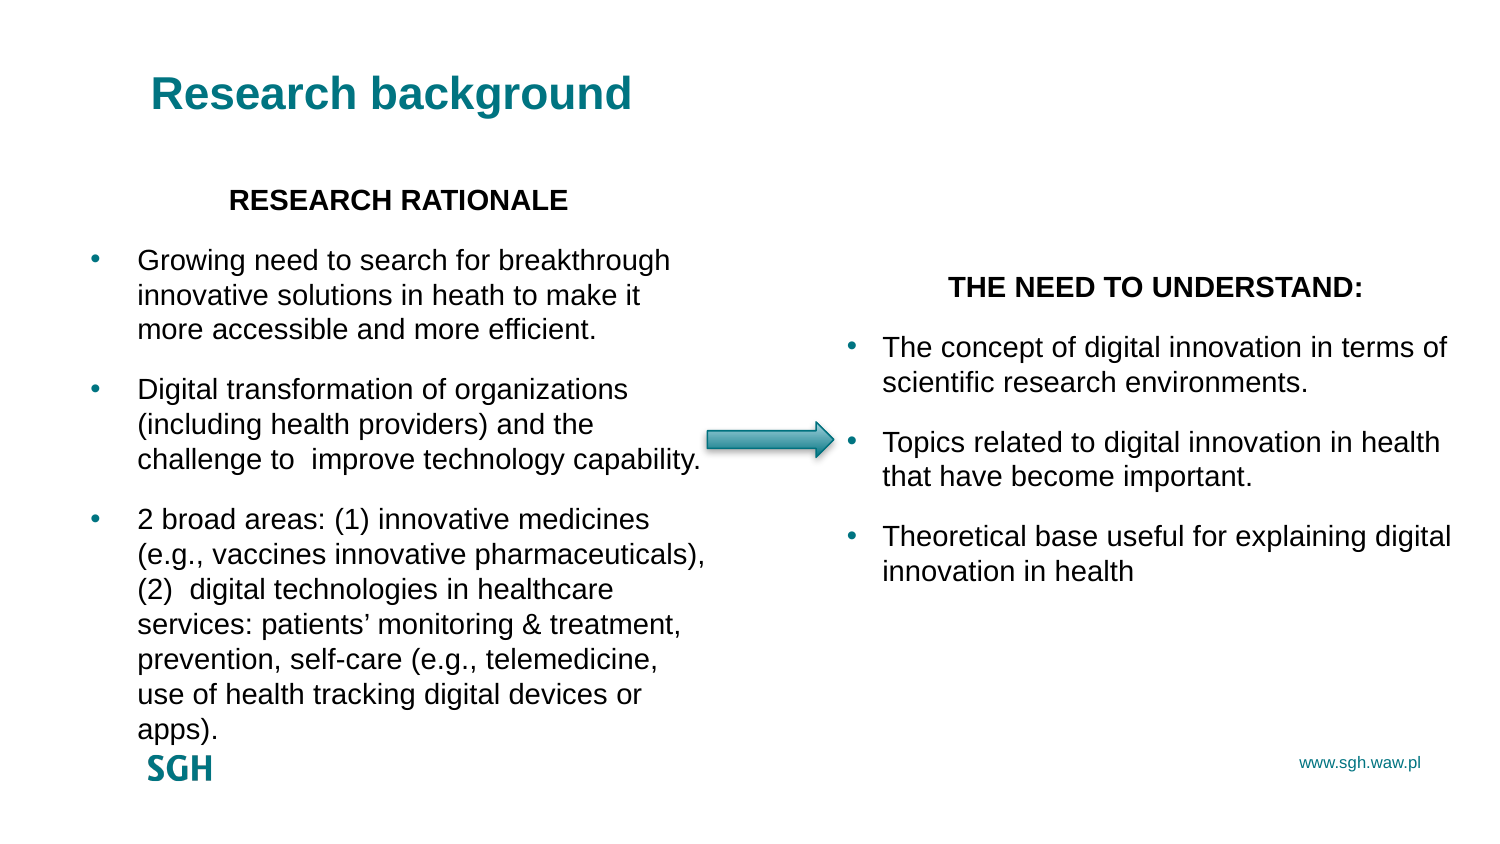

# Research background
RESEARCH RATIONALE
Growing need to search for breakthrough innovative solutions in heath to make it more accessible and more efficient.
Digital transformation of organizations (including health providers) and the challenge to  improve technology capability.
2 broad areas: (1) innovative medicines (e.g., vaccines innovative pharmaceuticals), (2)  digital technologies in healthcare services: patients’ monitoring & treatment, prevention, self-care (e.g., telemedicine, use of health tracking digital devices or apps).
THE NEED TO UNDERSTAND:
The concept of digital innovation in terms of scientific research environments.
Topics related to digital innovation in health that have become important.
Theoretical base useful for explaining digital innovation in health